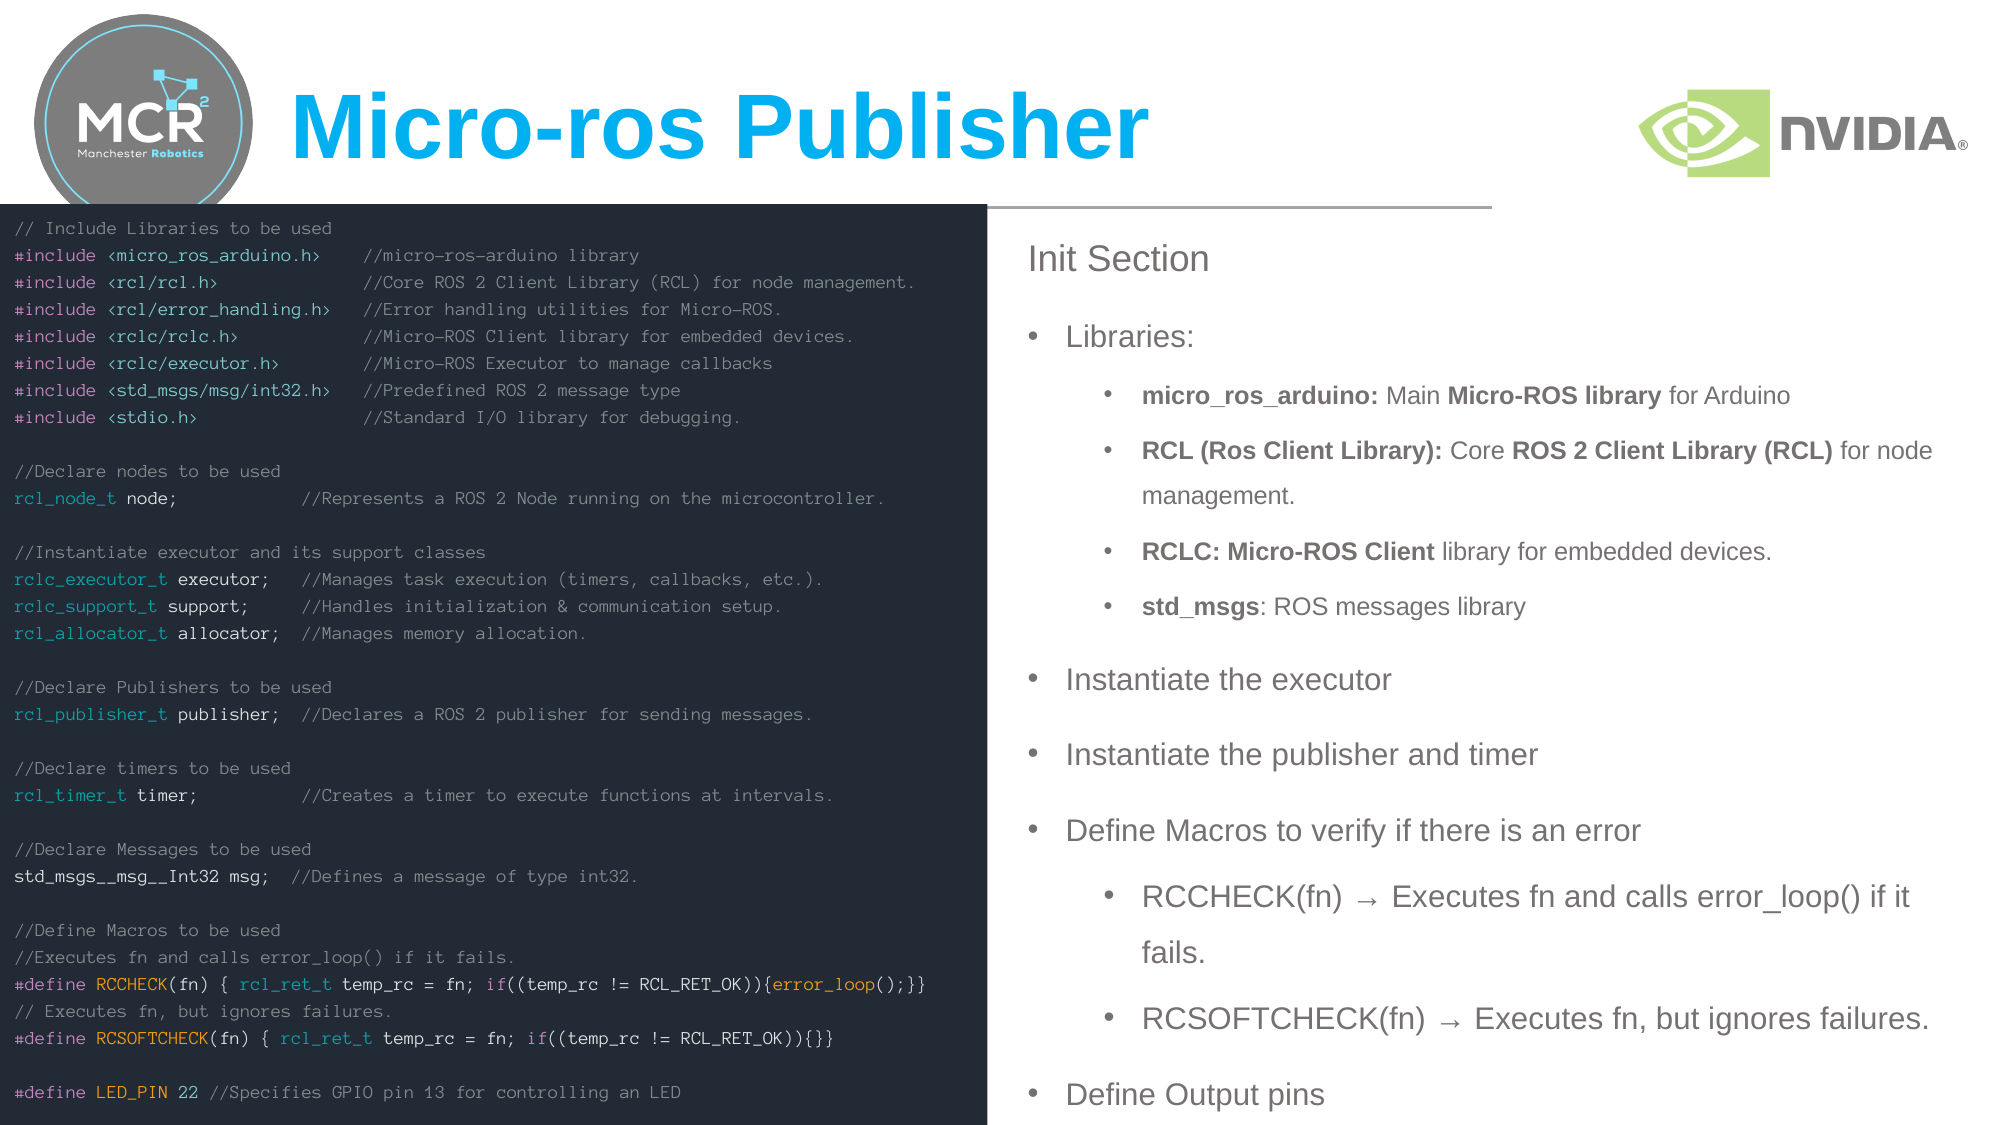

# Micro-ros Publisher
// Include Libraries to be used
#include <micro_ros_arduino.h>    //micro-ros-arduino library
#include <rcl/rcl.h>              //Core ROS 2 Client Library (RCL) for node management.
#include <rcl/error_handling.h>   //Error handling utilities for Micro-ROS.
#include <rclc/rclc.h>            //Micro-ROS Client library for embedded devices.
#include <rclc/executor.h>        //Micro-ROS Executor to manage callbacks
#include <std_msgs/msg/int32.h>   //Predefined ROS 2 message type
#include <stdio.h>                //Standard I/O library for debugging.
//Declare nodes to be used
rcl_node_t node;            //Represents a ROS 2 Node running on the microcontroller.
//Instantiate executor and its support classes
rclc_executor_t executor;   //Manages task execution (timers, callbacks, etc.).
rclc_support_t support;     //Handles initialization & communication setup.
rcl_allocator_t allocator;  //Manages memory allocation.
//Declare Publishers to be used
rcl_publisher_t publisher;  //Declares a ROS 2 publisher for sending messages.
//Declare timers to be used
rcl_timer_t timer;          //Creates a timer to execute functions at intervals.
//Declare Messages to be used
std_msgs__msg__Int32 msg;  //Defines a message of type int32.
//Define Macros to be used
//Executes fn and calls error_loop() if it fails.
#define RCCHECK(fn) { rcl_ret_t temp_rc = fn; if((temp_rc != RCL_RET_OK)){error_loop();}}
// Executes fn, but ignores failures.
#define RCSOFTCHECK(fn) { rcl_ret_t temp_rc = fn; if((temp_rc != RCL_RET_OK)){}}
#define LED_PIN 22 //Specifies GPIO pin 13 for controlling an LED
Init Section
Libraries:
micro_ros_arduino: Main Micro-ROS library for Arduino
RCL (Ros Client Library): Core ROS 2 Client Library (RCL) for node management.
RCLC: Micro-ROS Client library for embedded devices.
std_msgs: ROS messages library
Instantiate the executor
Instantiate the publisher and timer
Define Macros to verify if there is an error
RCCHECK(fn) → Executes fn and calls error_loop() if it fails.
RCSOFTCHECK(fn) → Executes fn, but ignores failures.
Define Output pins